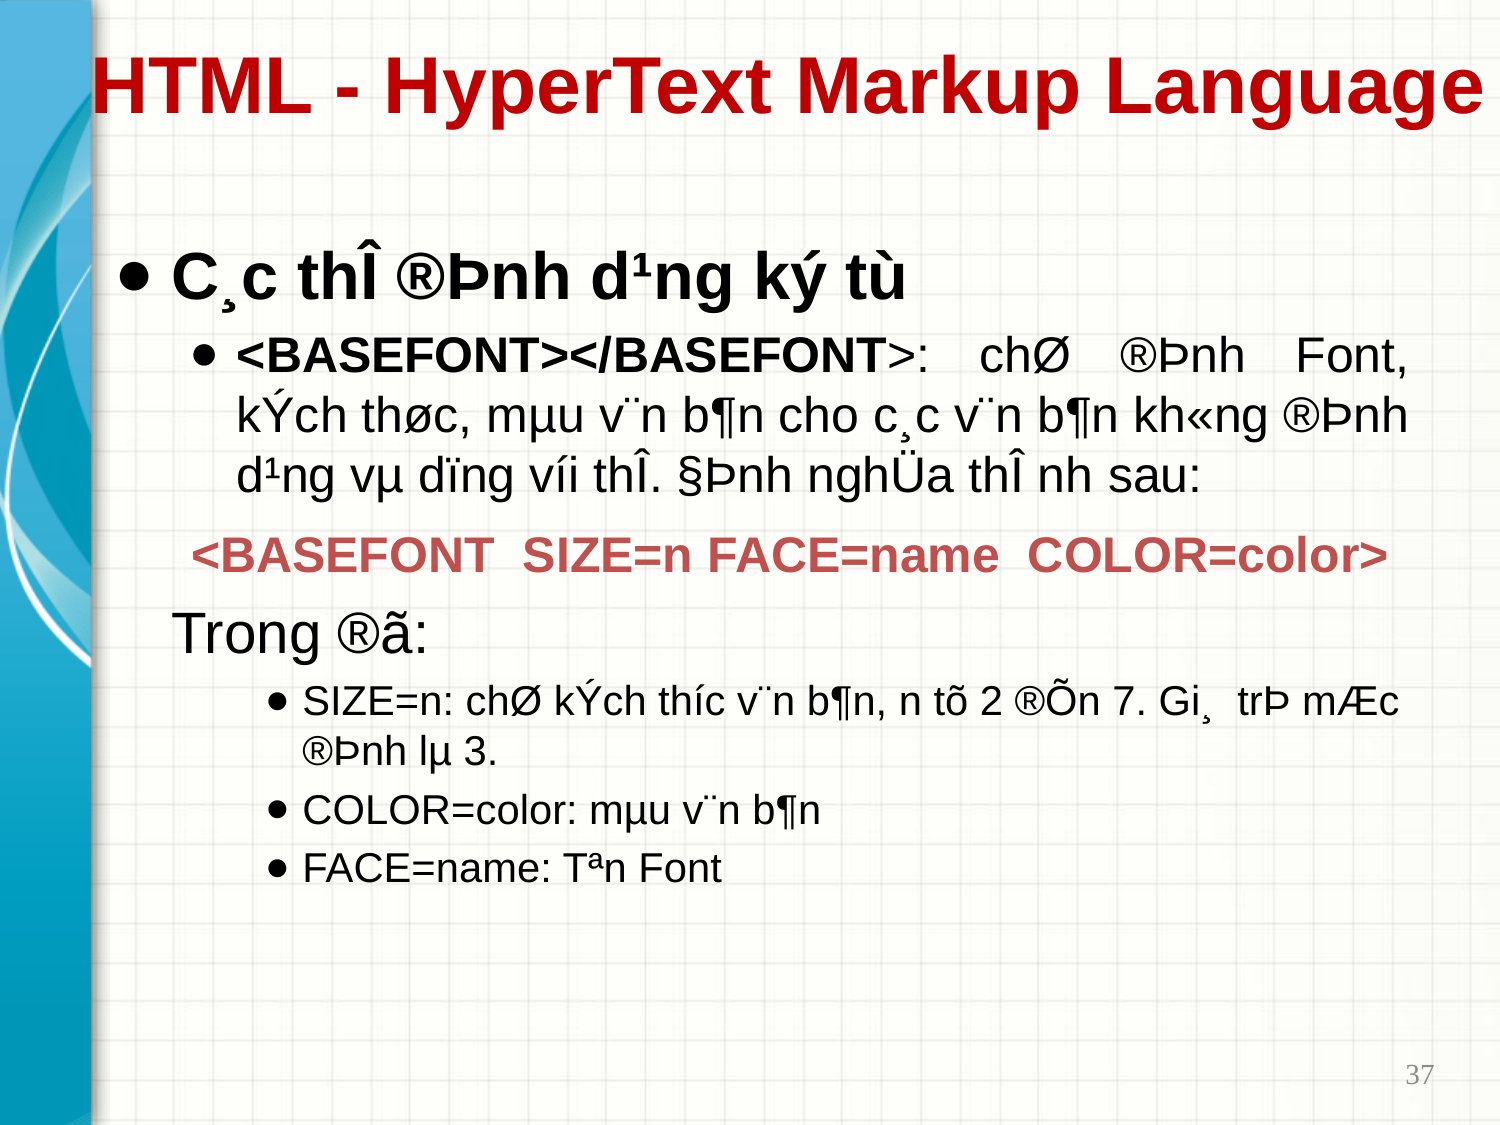

# HTML - HyperText Markup Language
C¸c thÎ ®Þnh d¹ng ký tù
<BASEFONT></BASEFONT>: chØ ®Þnh Font, kÝch thøc, mµu v¨n b¶n cho c¸c v¨n b¶n kh«ng ®Þnh d¹ng vµ dïng víi thÎ. §Þnh nghÜa thÎ nh­ sau:
	<BASEFONT  SIZE=n FACE=name  COLOR=color>
	Trong ®ã:
SIZE=n: chØ kÝch th­íc v¨n b¶n, n tõ 2 ®Õn 7. Gi¸  trÞ mÆc ®Þnh lµ 3.
COLOR=color: mµu v¨n b¶n
FACE=name: Tªn Font

37